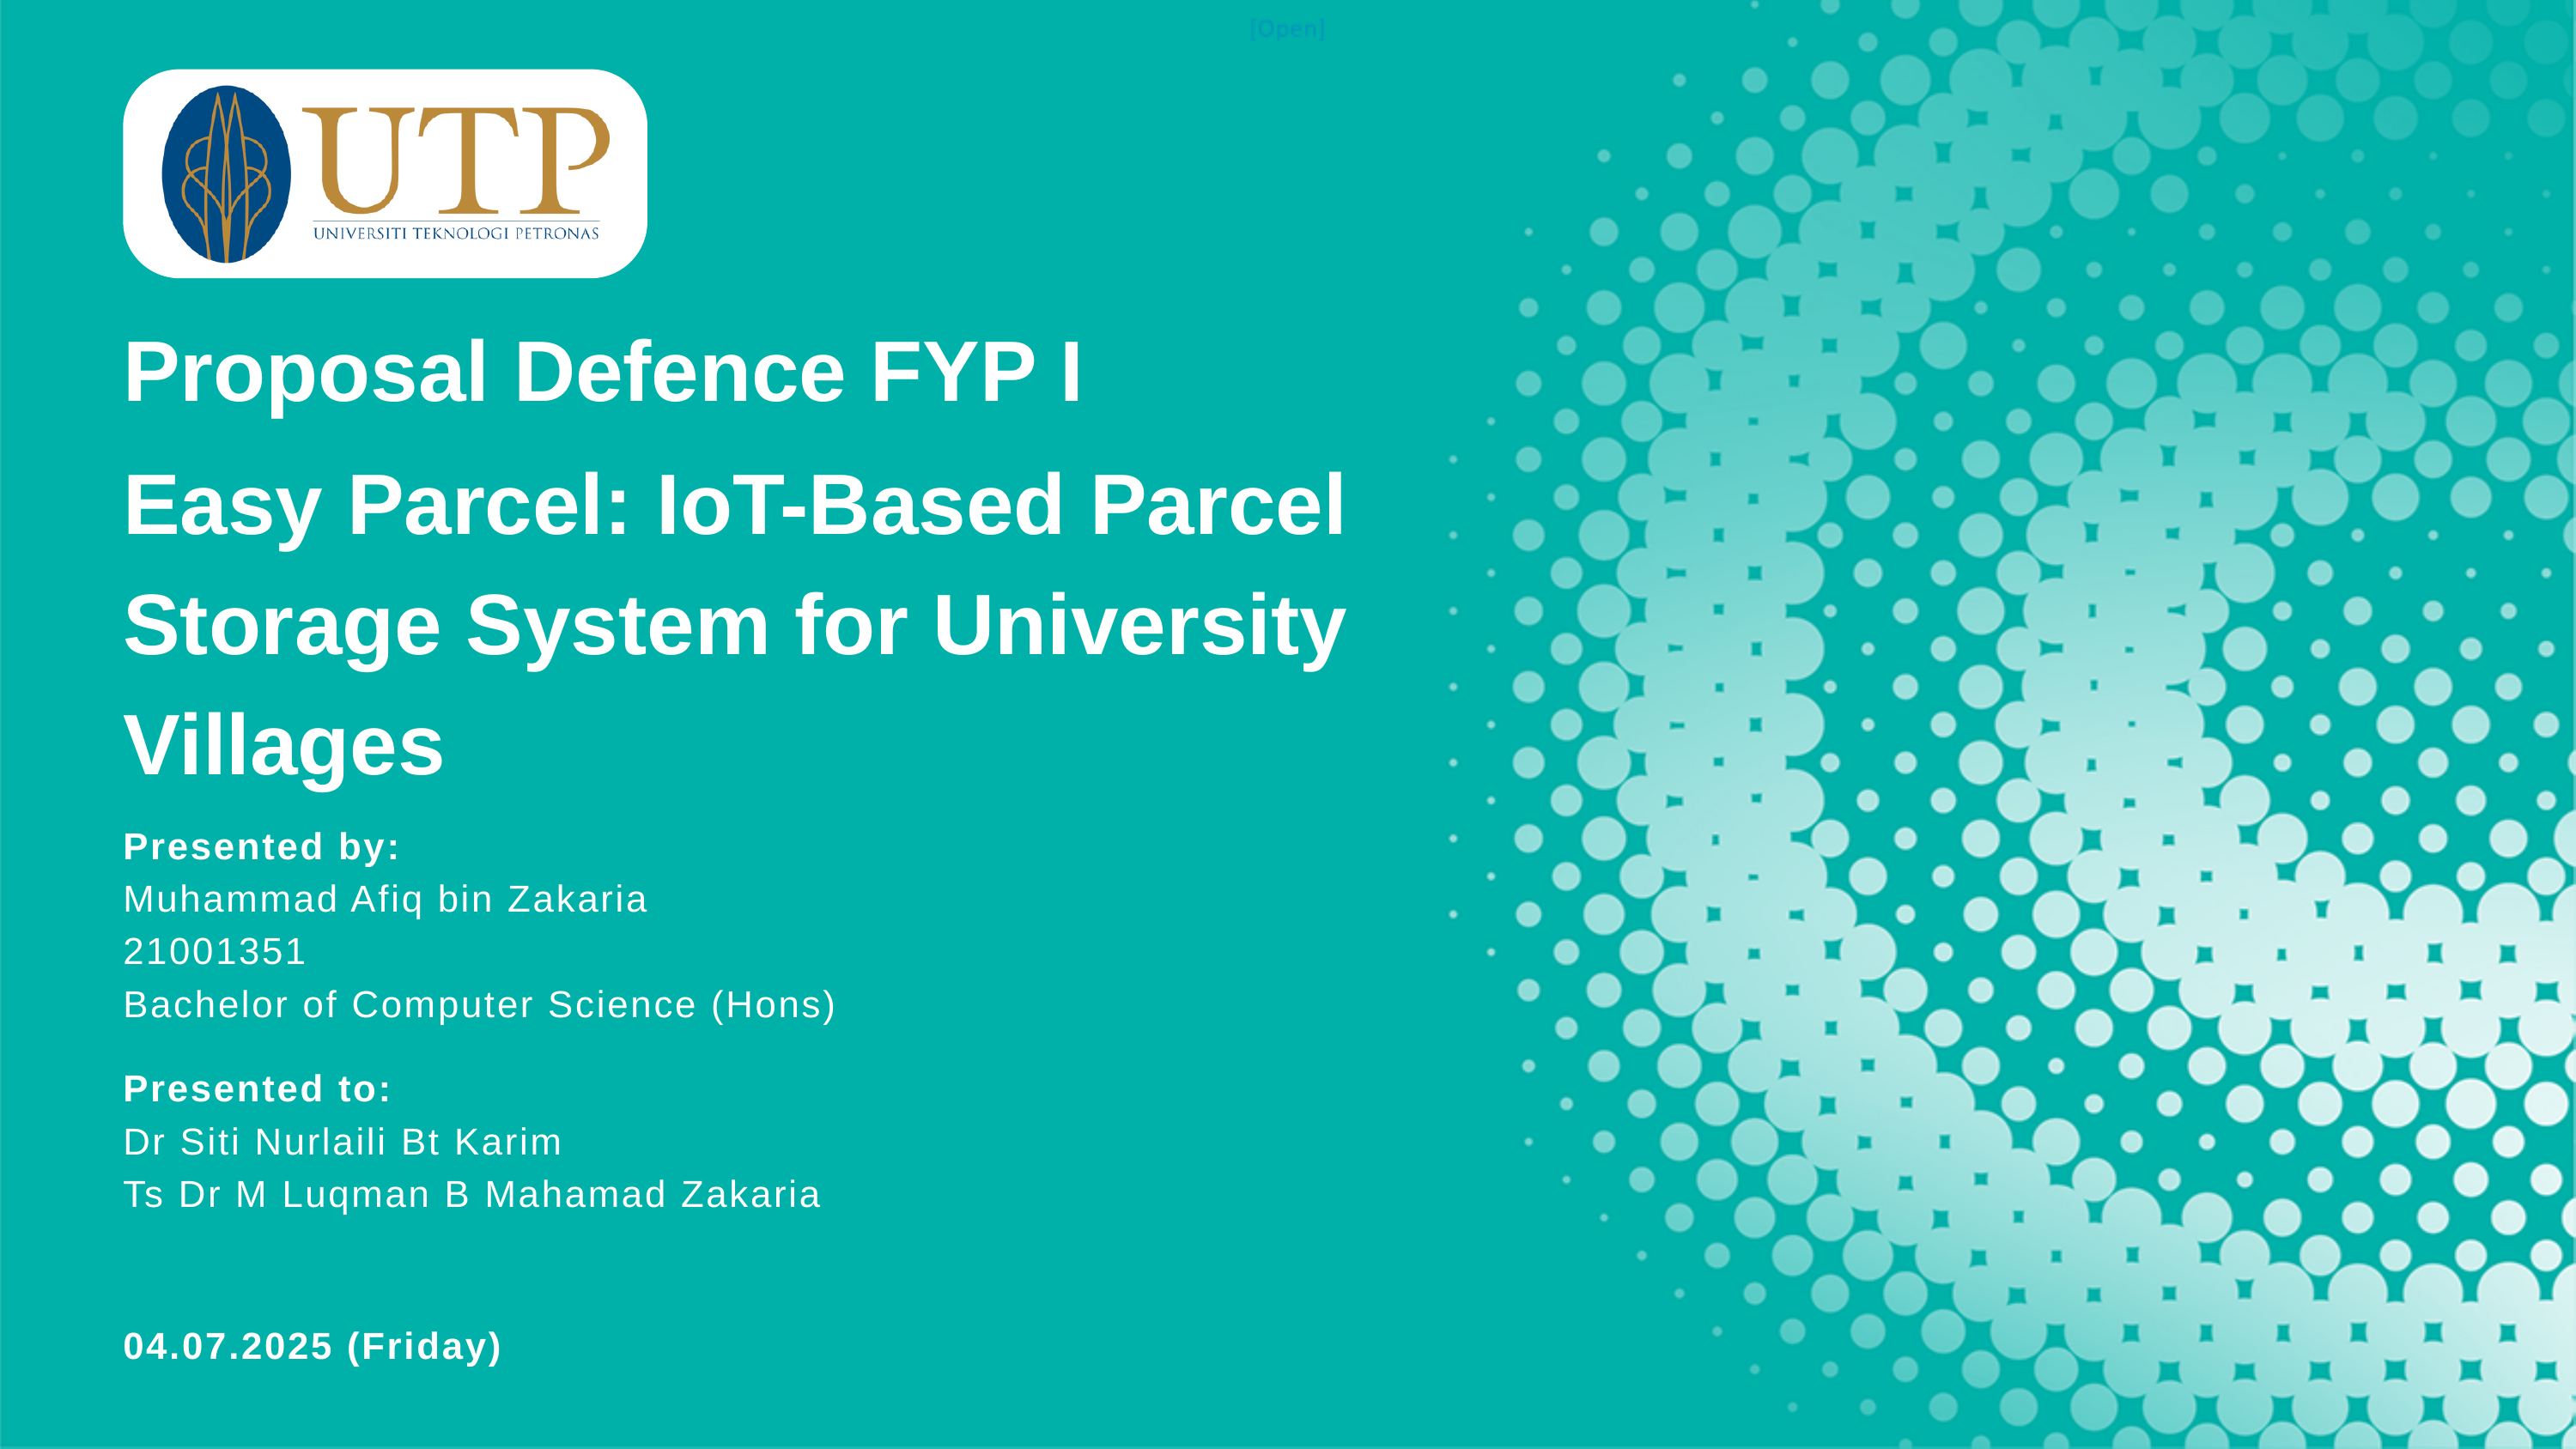

Proposal Defence FYP I
Easy Parcel: IoT-Based Parcel Storage System for University Villages
Presented by:
Muhammad Afiq bin Zakaria
21001351
Bachelor of Computer Science (Hons)
Presented to:
Dr Siti Nurlaili Bt Karim
Ts Dr M Luqman B Mahamad Zakaria

04.07.2025 (Friday)